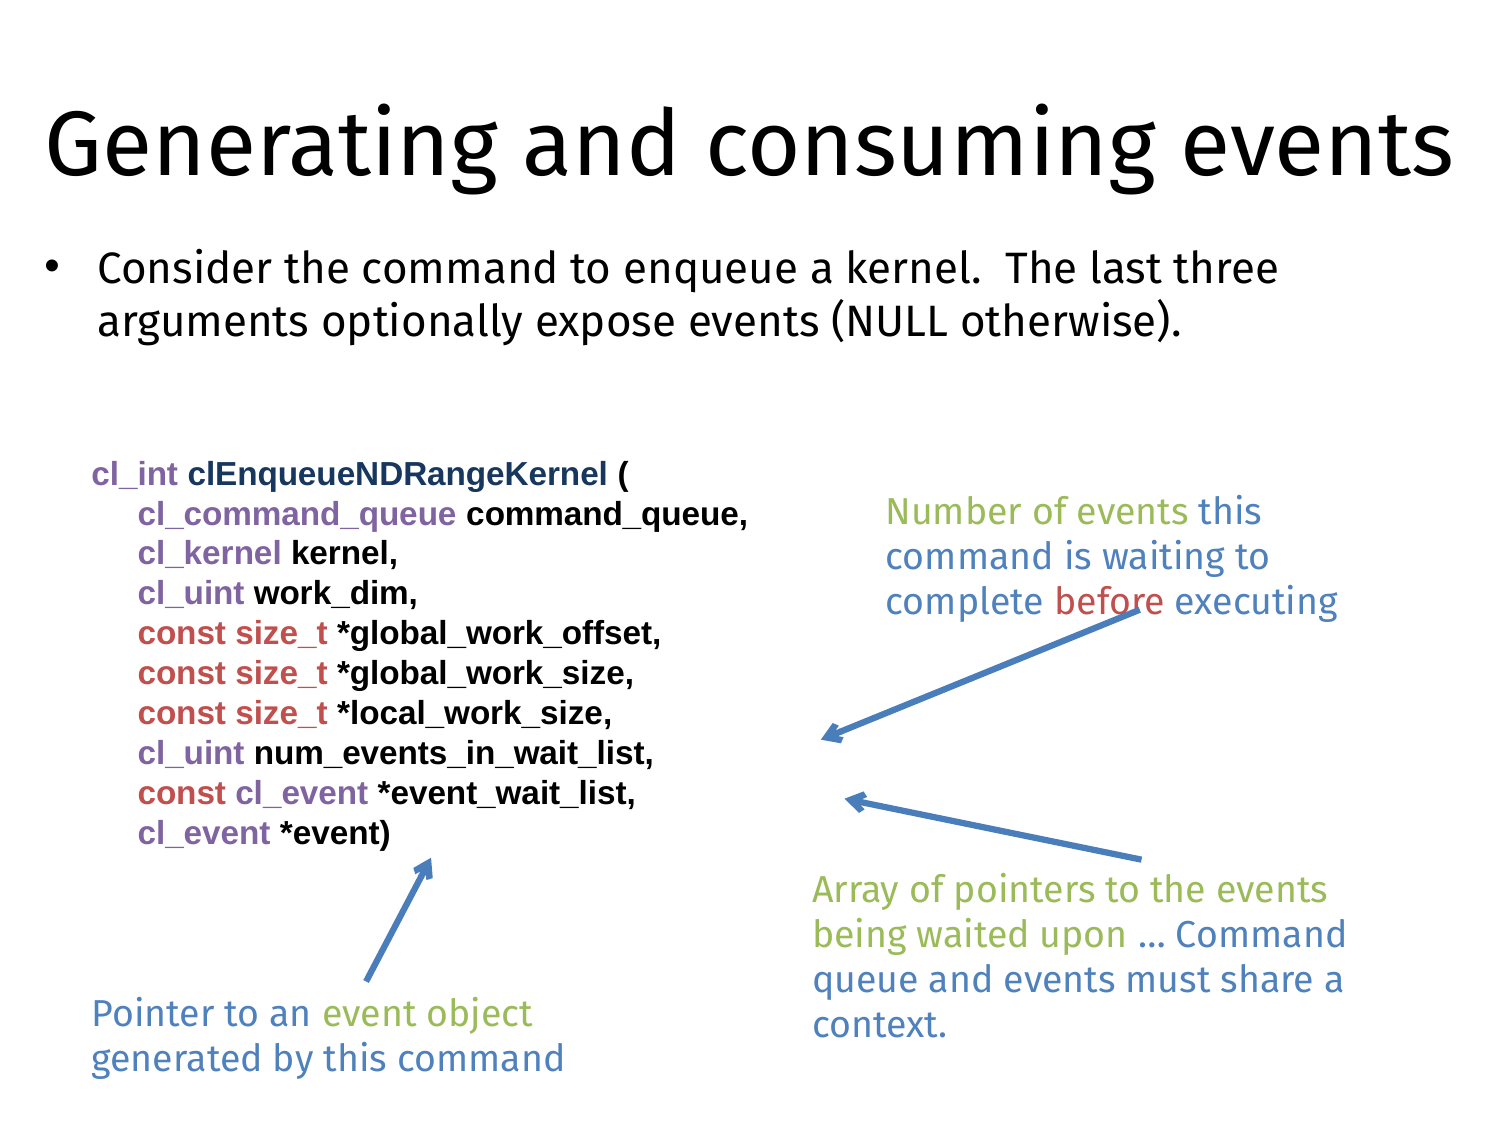

# Generating and consuming events
Consider the command to enqueue a kernel.  The last three arguments optionally expose events (NULL otherwise).

cl_int clEnqueueNDRangeKernel (
     cl_command_queue command_queue,
     cl_kernel kernel,
     cl_uint work_dim,
     const size_t *global_work_offset,
     const size_t *global_work_size,
     const size_t *local_work_size,
     cl_uint num_events_in_wait_list,
     const cl_event *event_wait_list,
     cl_event *event)

Number of events this command is waiting to complete before executing
Array of pointers to the events being waited upon … Command queue and events must share a context.
Pointer to an event object generated by this command